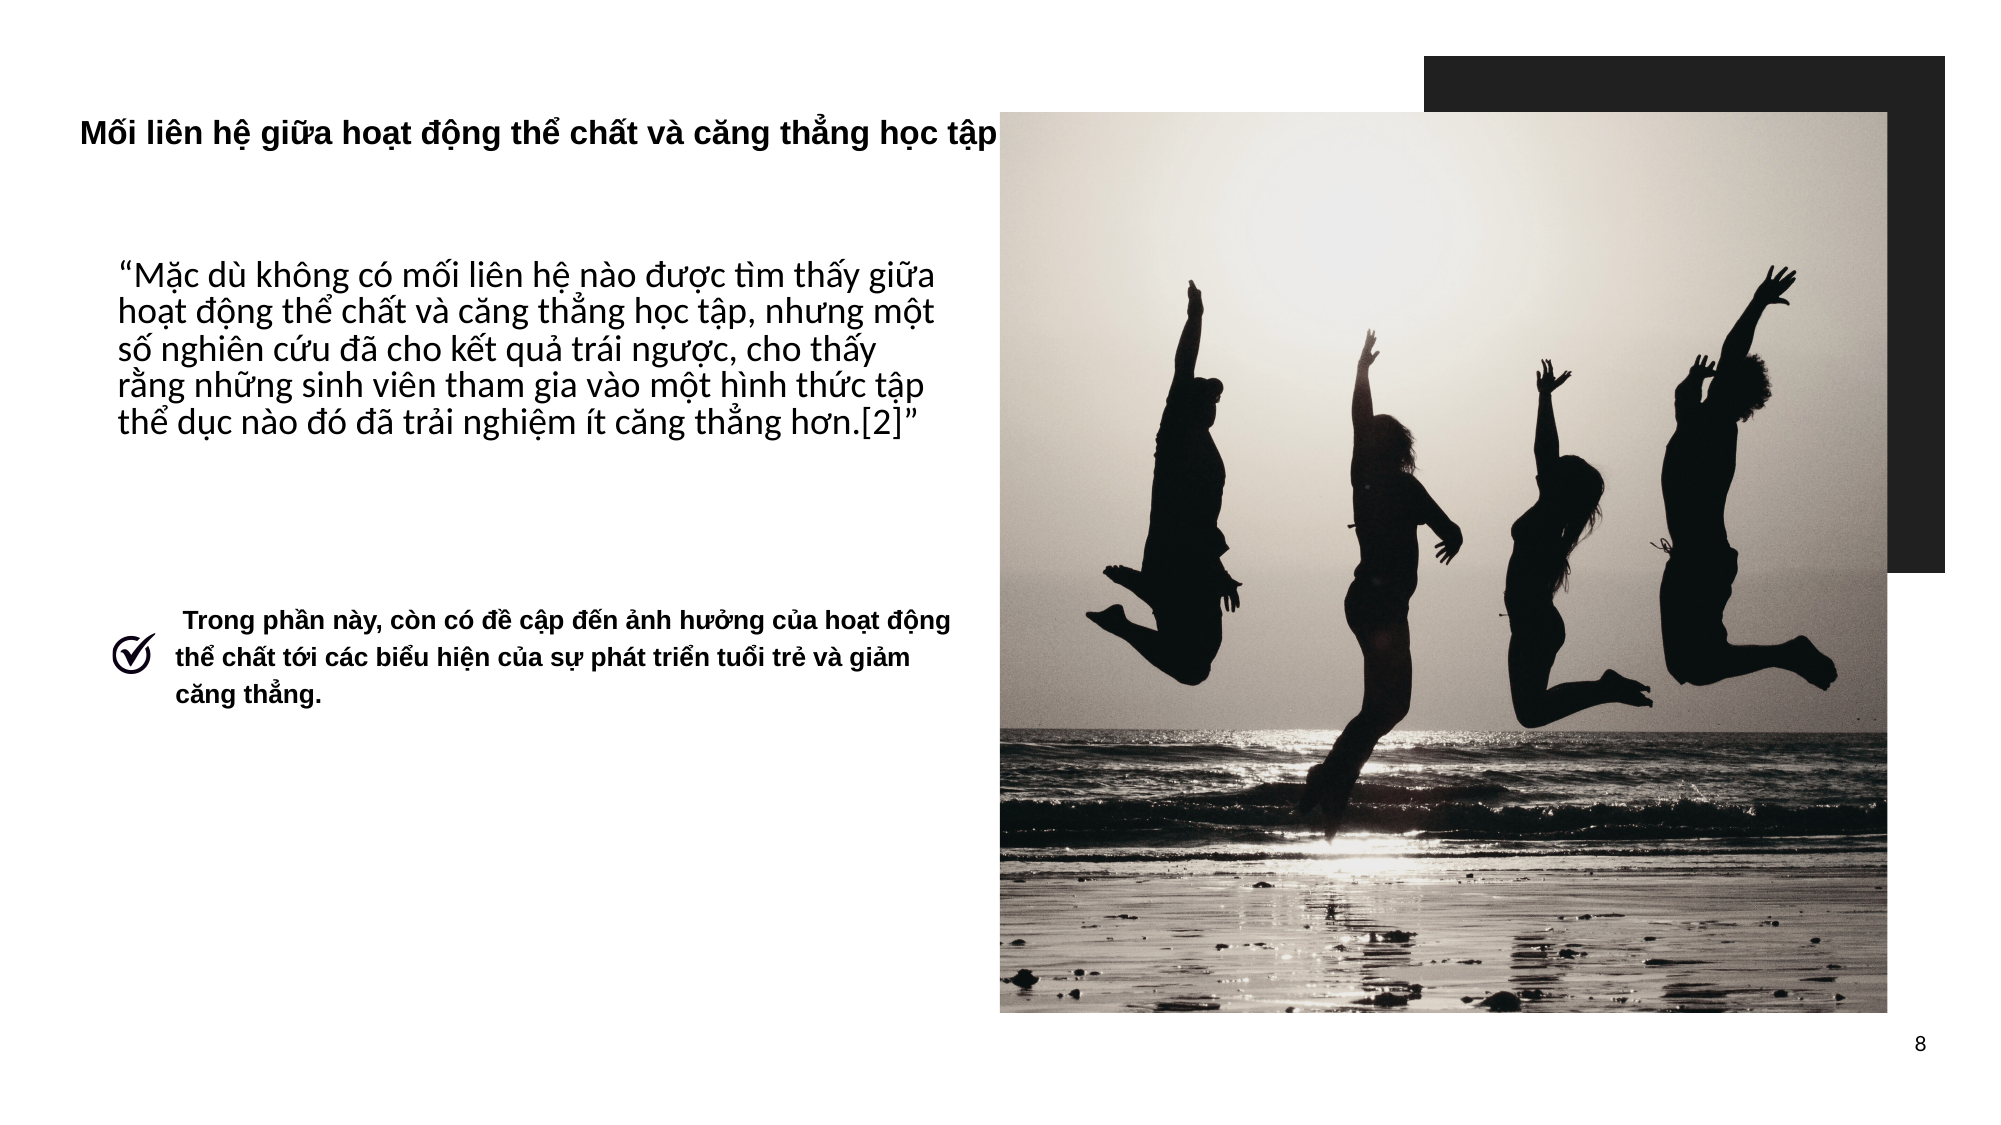

Mối liên hệ giữa hoạt động thể chất và căng thẳng học tập

“Mặc dù không có mối liên hệ nào được tìm thấy giữa hoạt động thể chất và căng thẳng học tập, nhưng một số nghiên cứu đã cho kết quả trái ngược, cho thấy rằng những sinh viên tham gia vào một hình thức tập thể dục nào đó đã trải nghiệm ít căng thẳng hơn.[2]”
 Trong phần này, còn có đề cập đến ảnh hưởng của hoạt động thể chất tới các biểu hiện của sự phát triển tuổi trẻ và giảm căng thẳng.

8